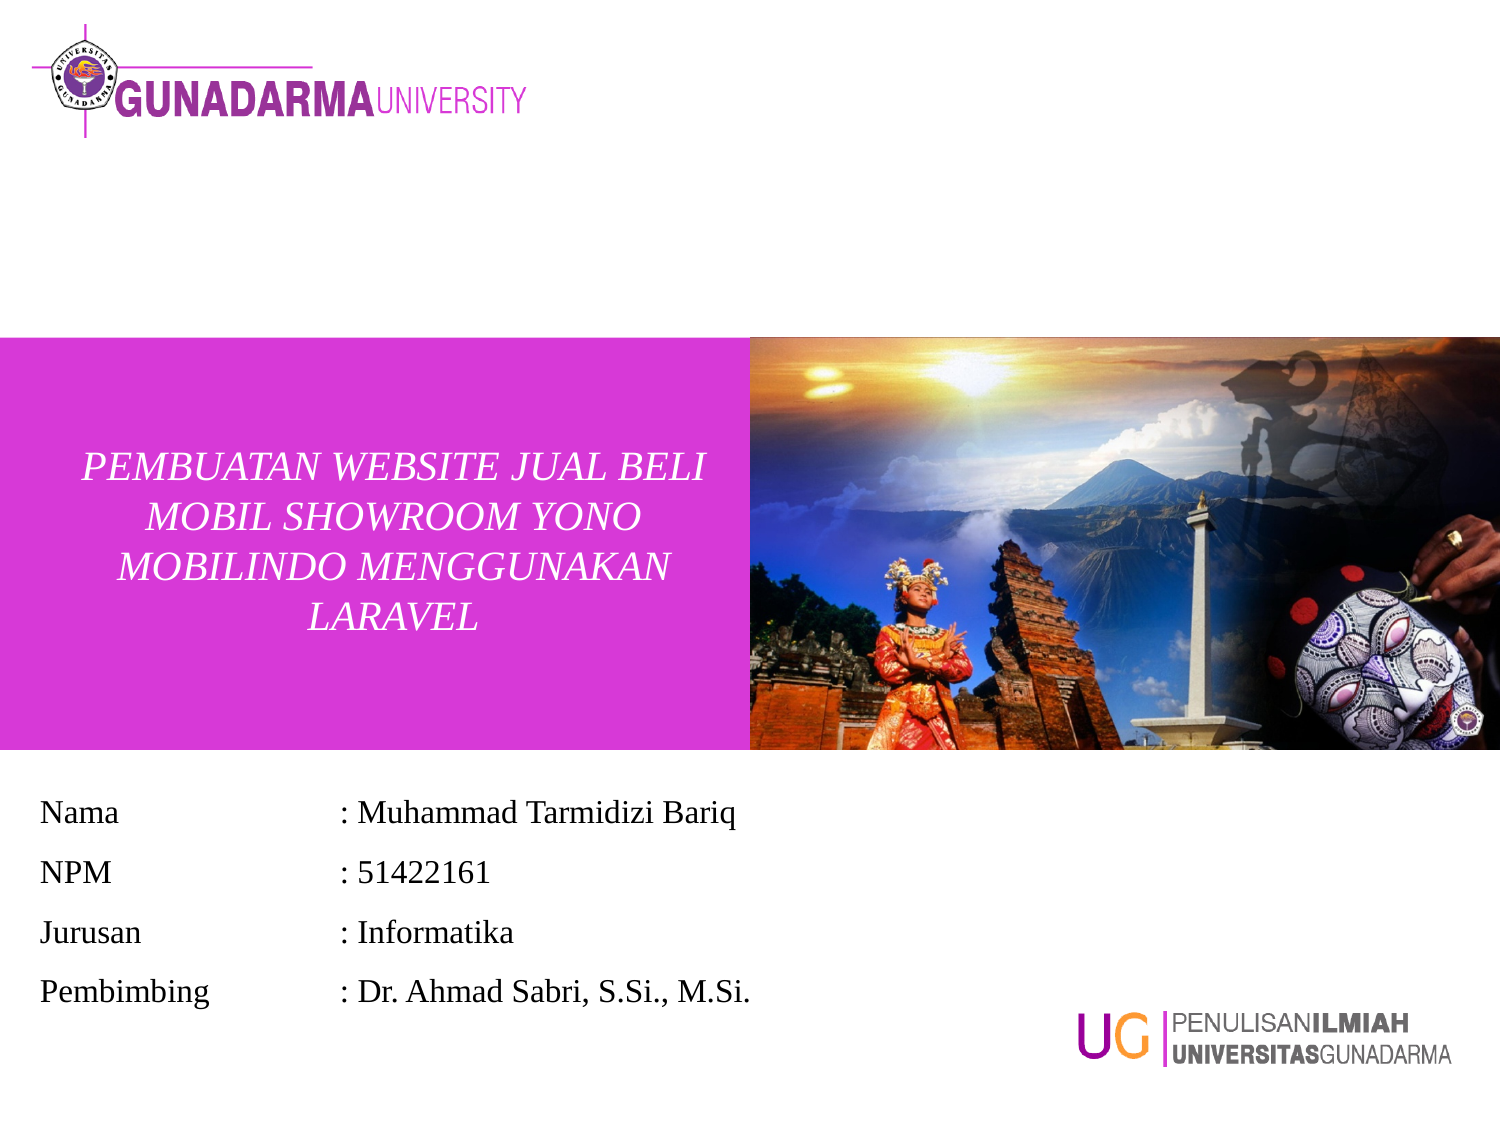

# PEMBUATAN WEBSITE JUAL BELI MOBIL SHOWROOM YONO MOBILINDO MENGGUNAKAN LARAVEL
Nama		: Muhammad Tarmidizi Bariq
NPM 		: 51422161
Jurusan		: Informatika
Pembimbing	: Dr. Ahmad Sabri, S.Si., M.Si.